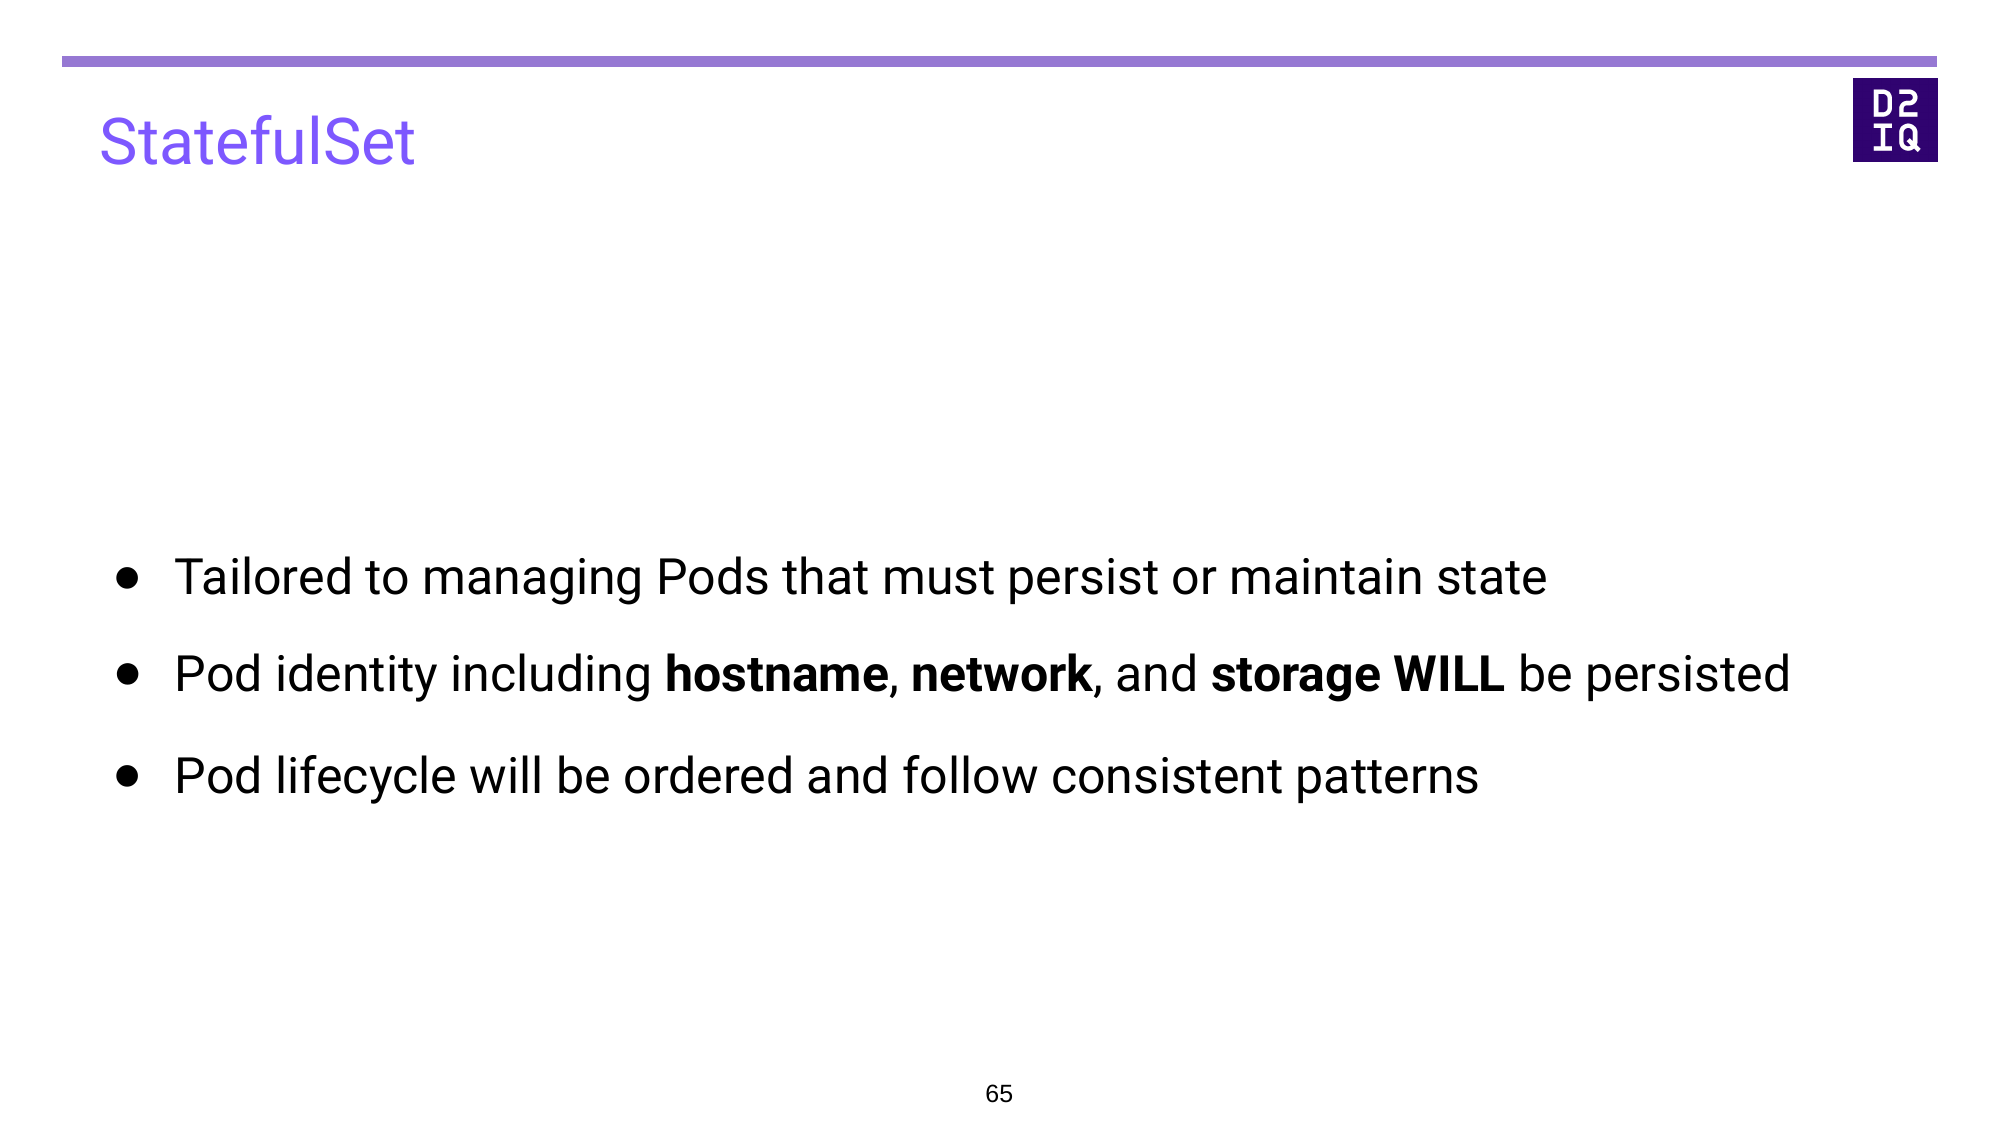

# StatefulSet
Tailored to managing Pods that must persist or maintain state
Pod identity including hostname, network, and storage WILL be persisted
Pod lifecycle will be ordered and follow consistent patterns
65